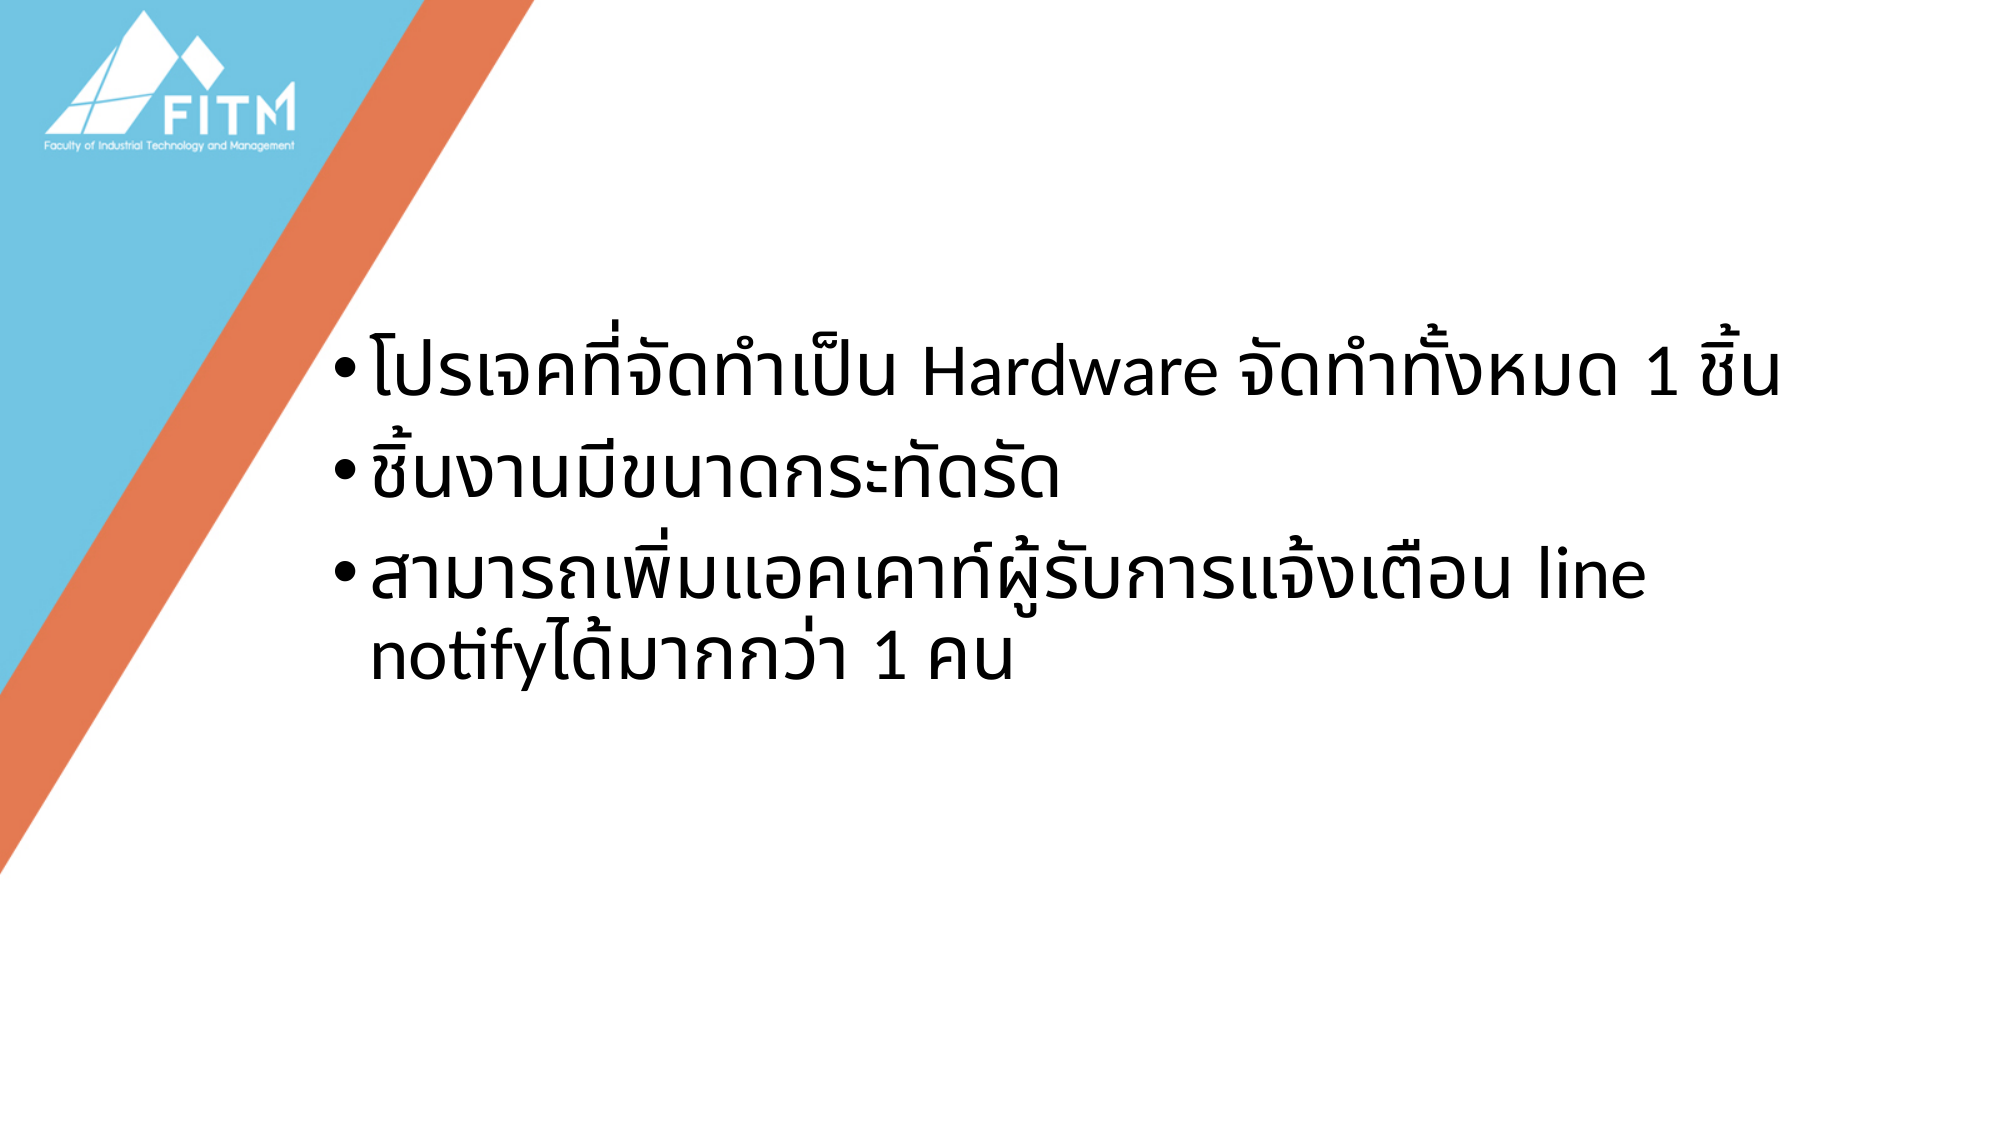

โปรเจคที่จัดทำเป็น Hardware จัดทำทั้งหมด 1 ชิ้น
ชิ้นงานมีขนาดกระทัดรัด
สามารถเพิ่มแอคเคาท์ผู้รับการแจ้งเตือน line notifyได้มากกว่า 1 คน